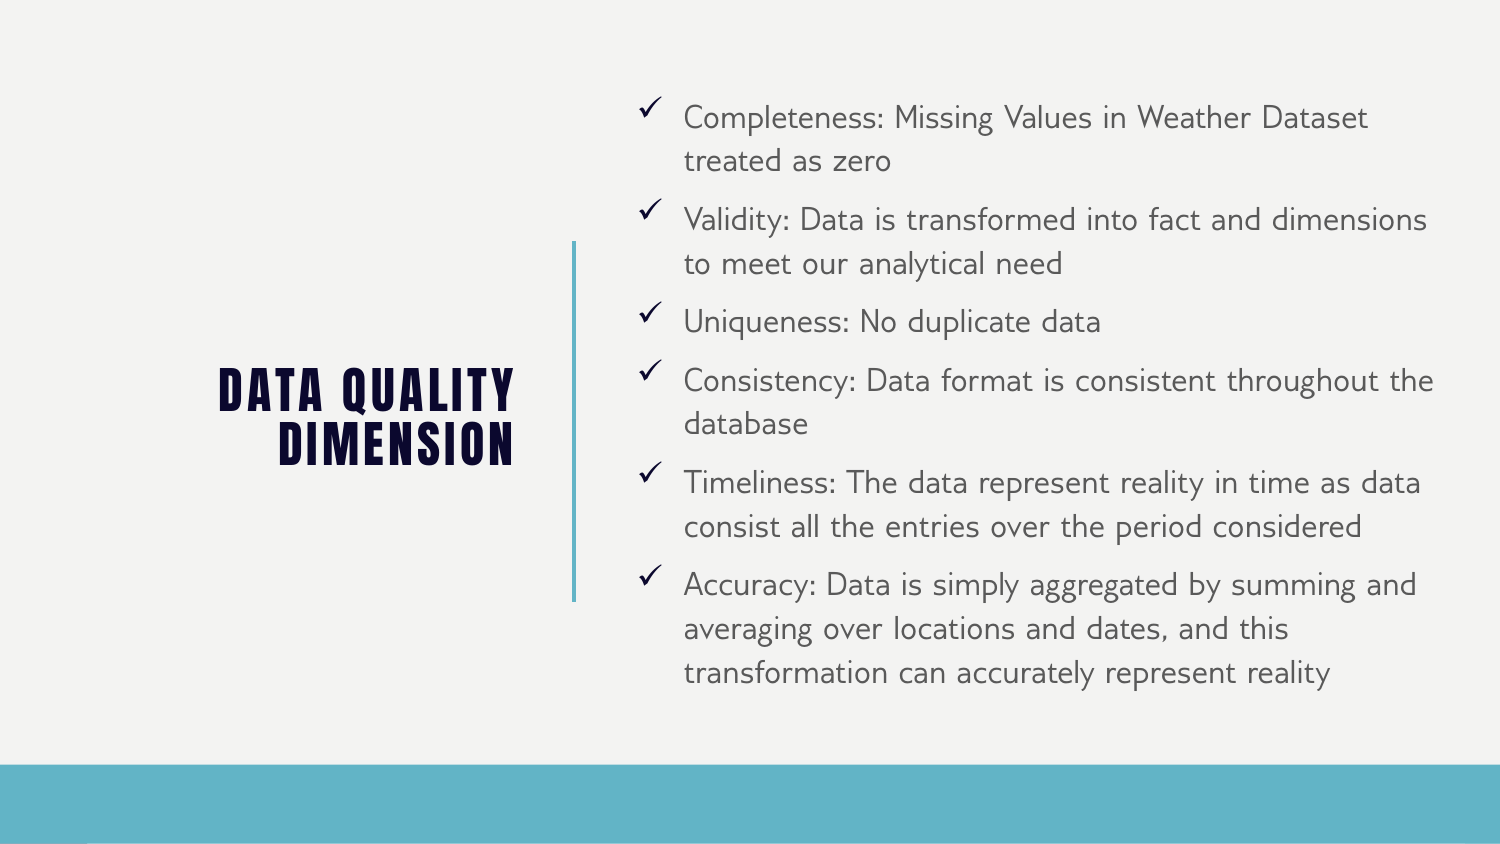

Completeness: Missing Values in Weather Dataset treated as zero
Validity: Data is transformed into fact and dimensions to meet our analytical need
Uniqueness: No duplicate data
Consistency: Data format is consistent throughout the database
Timeliness: The data represent reality in time as data consist all the entries over the period considered
Accuracy: Data is simply aggregated by summing and averaging over locations and dates, and this transformation can accurately represent reality

Data Quality Dimension